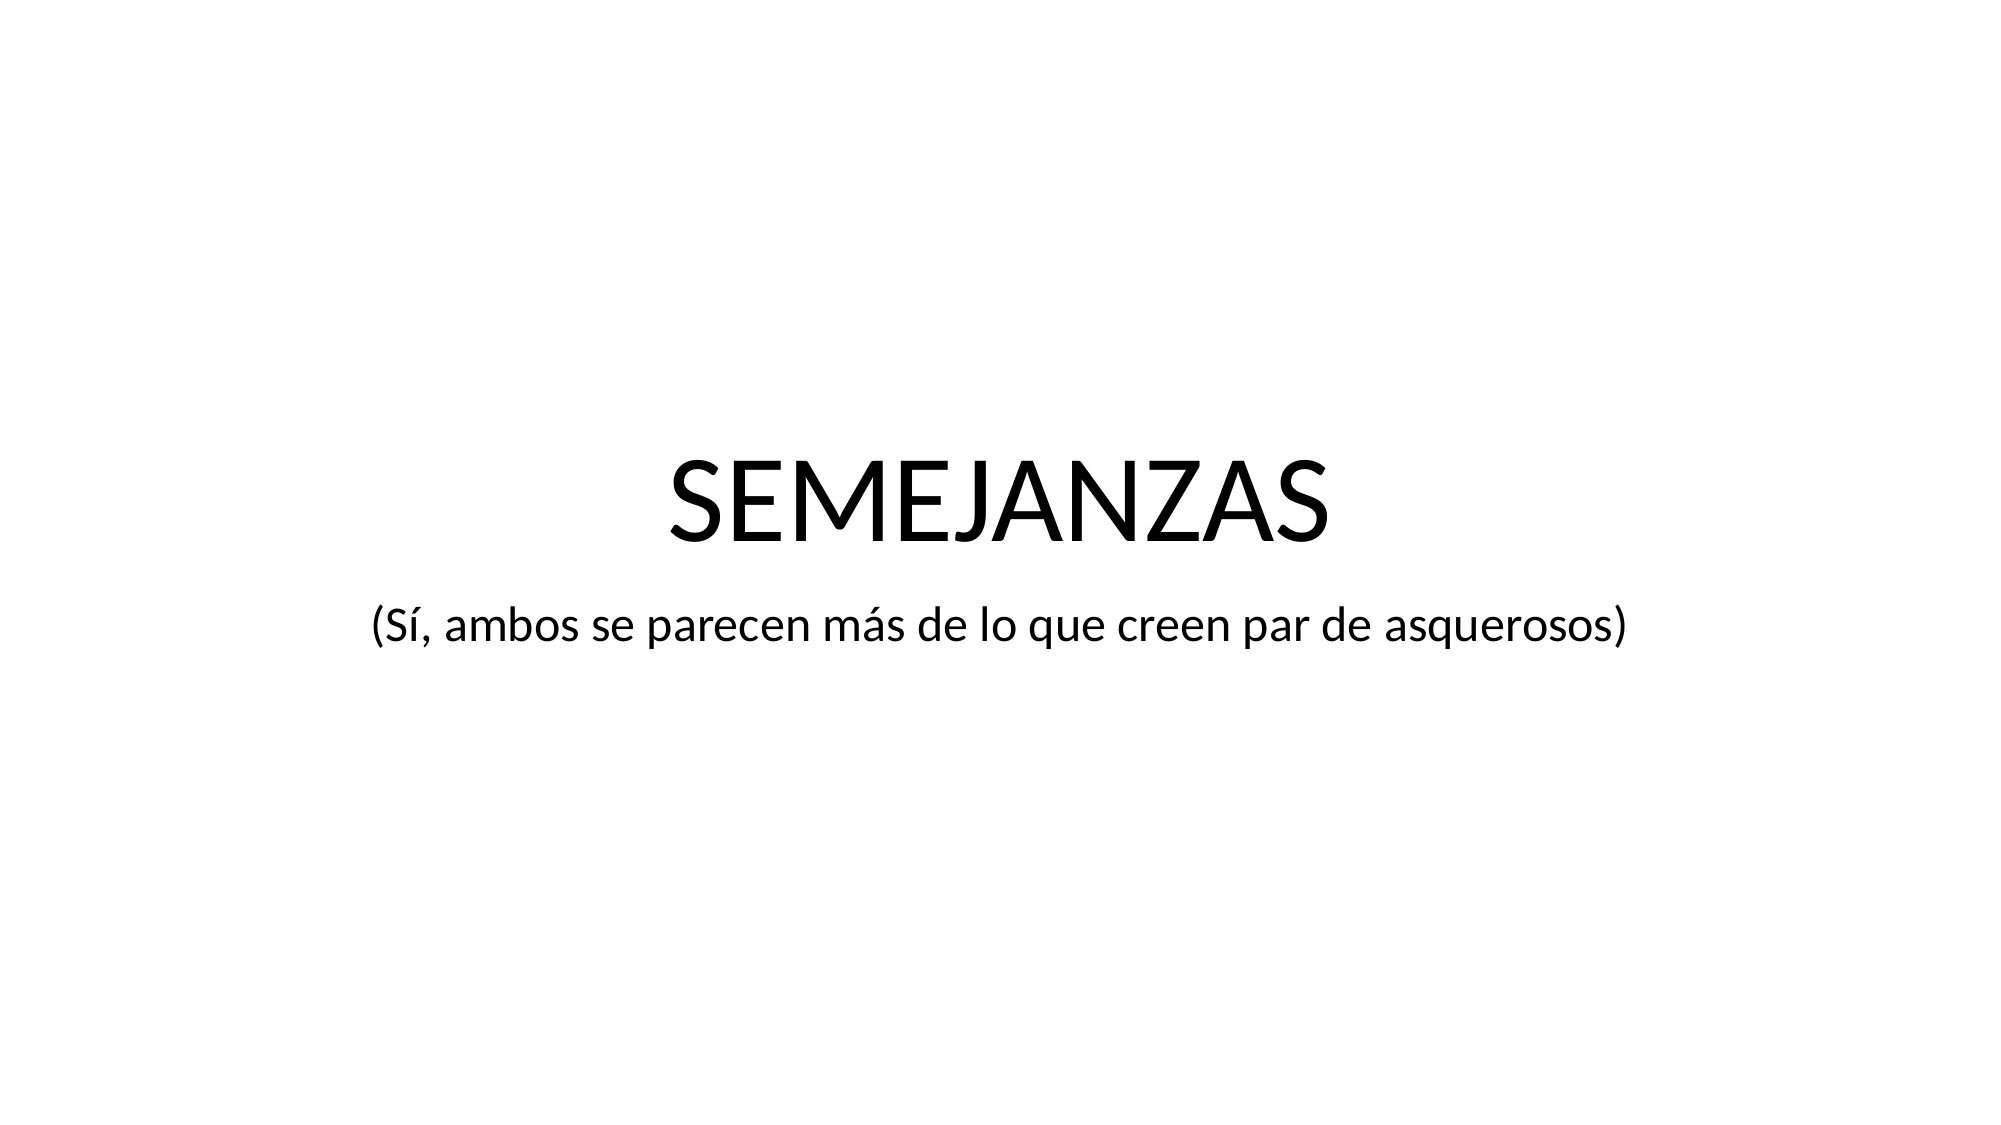

# SEMEJANZAS
(Sí, ambos se parecen más de lo que creen par de asquerosos)